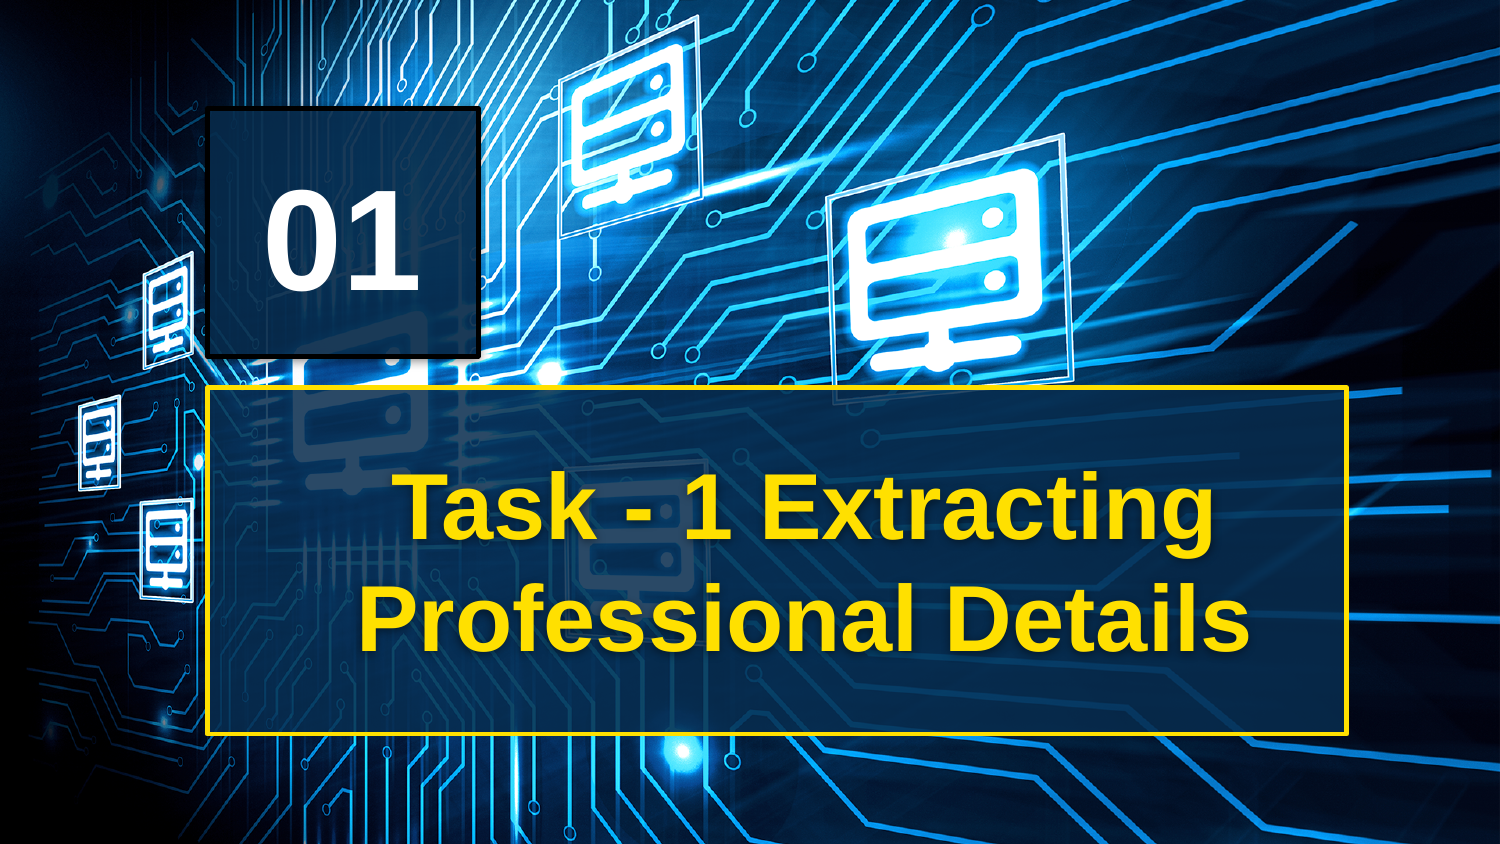

01

# Task - 1 Extracting Professional Details